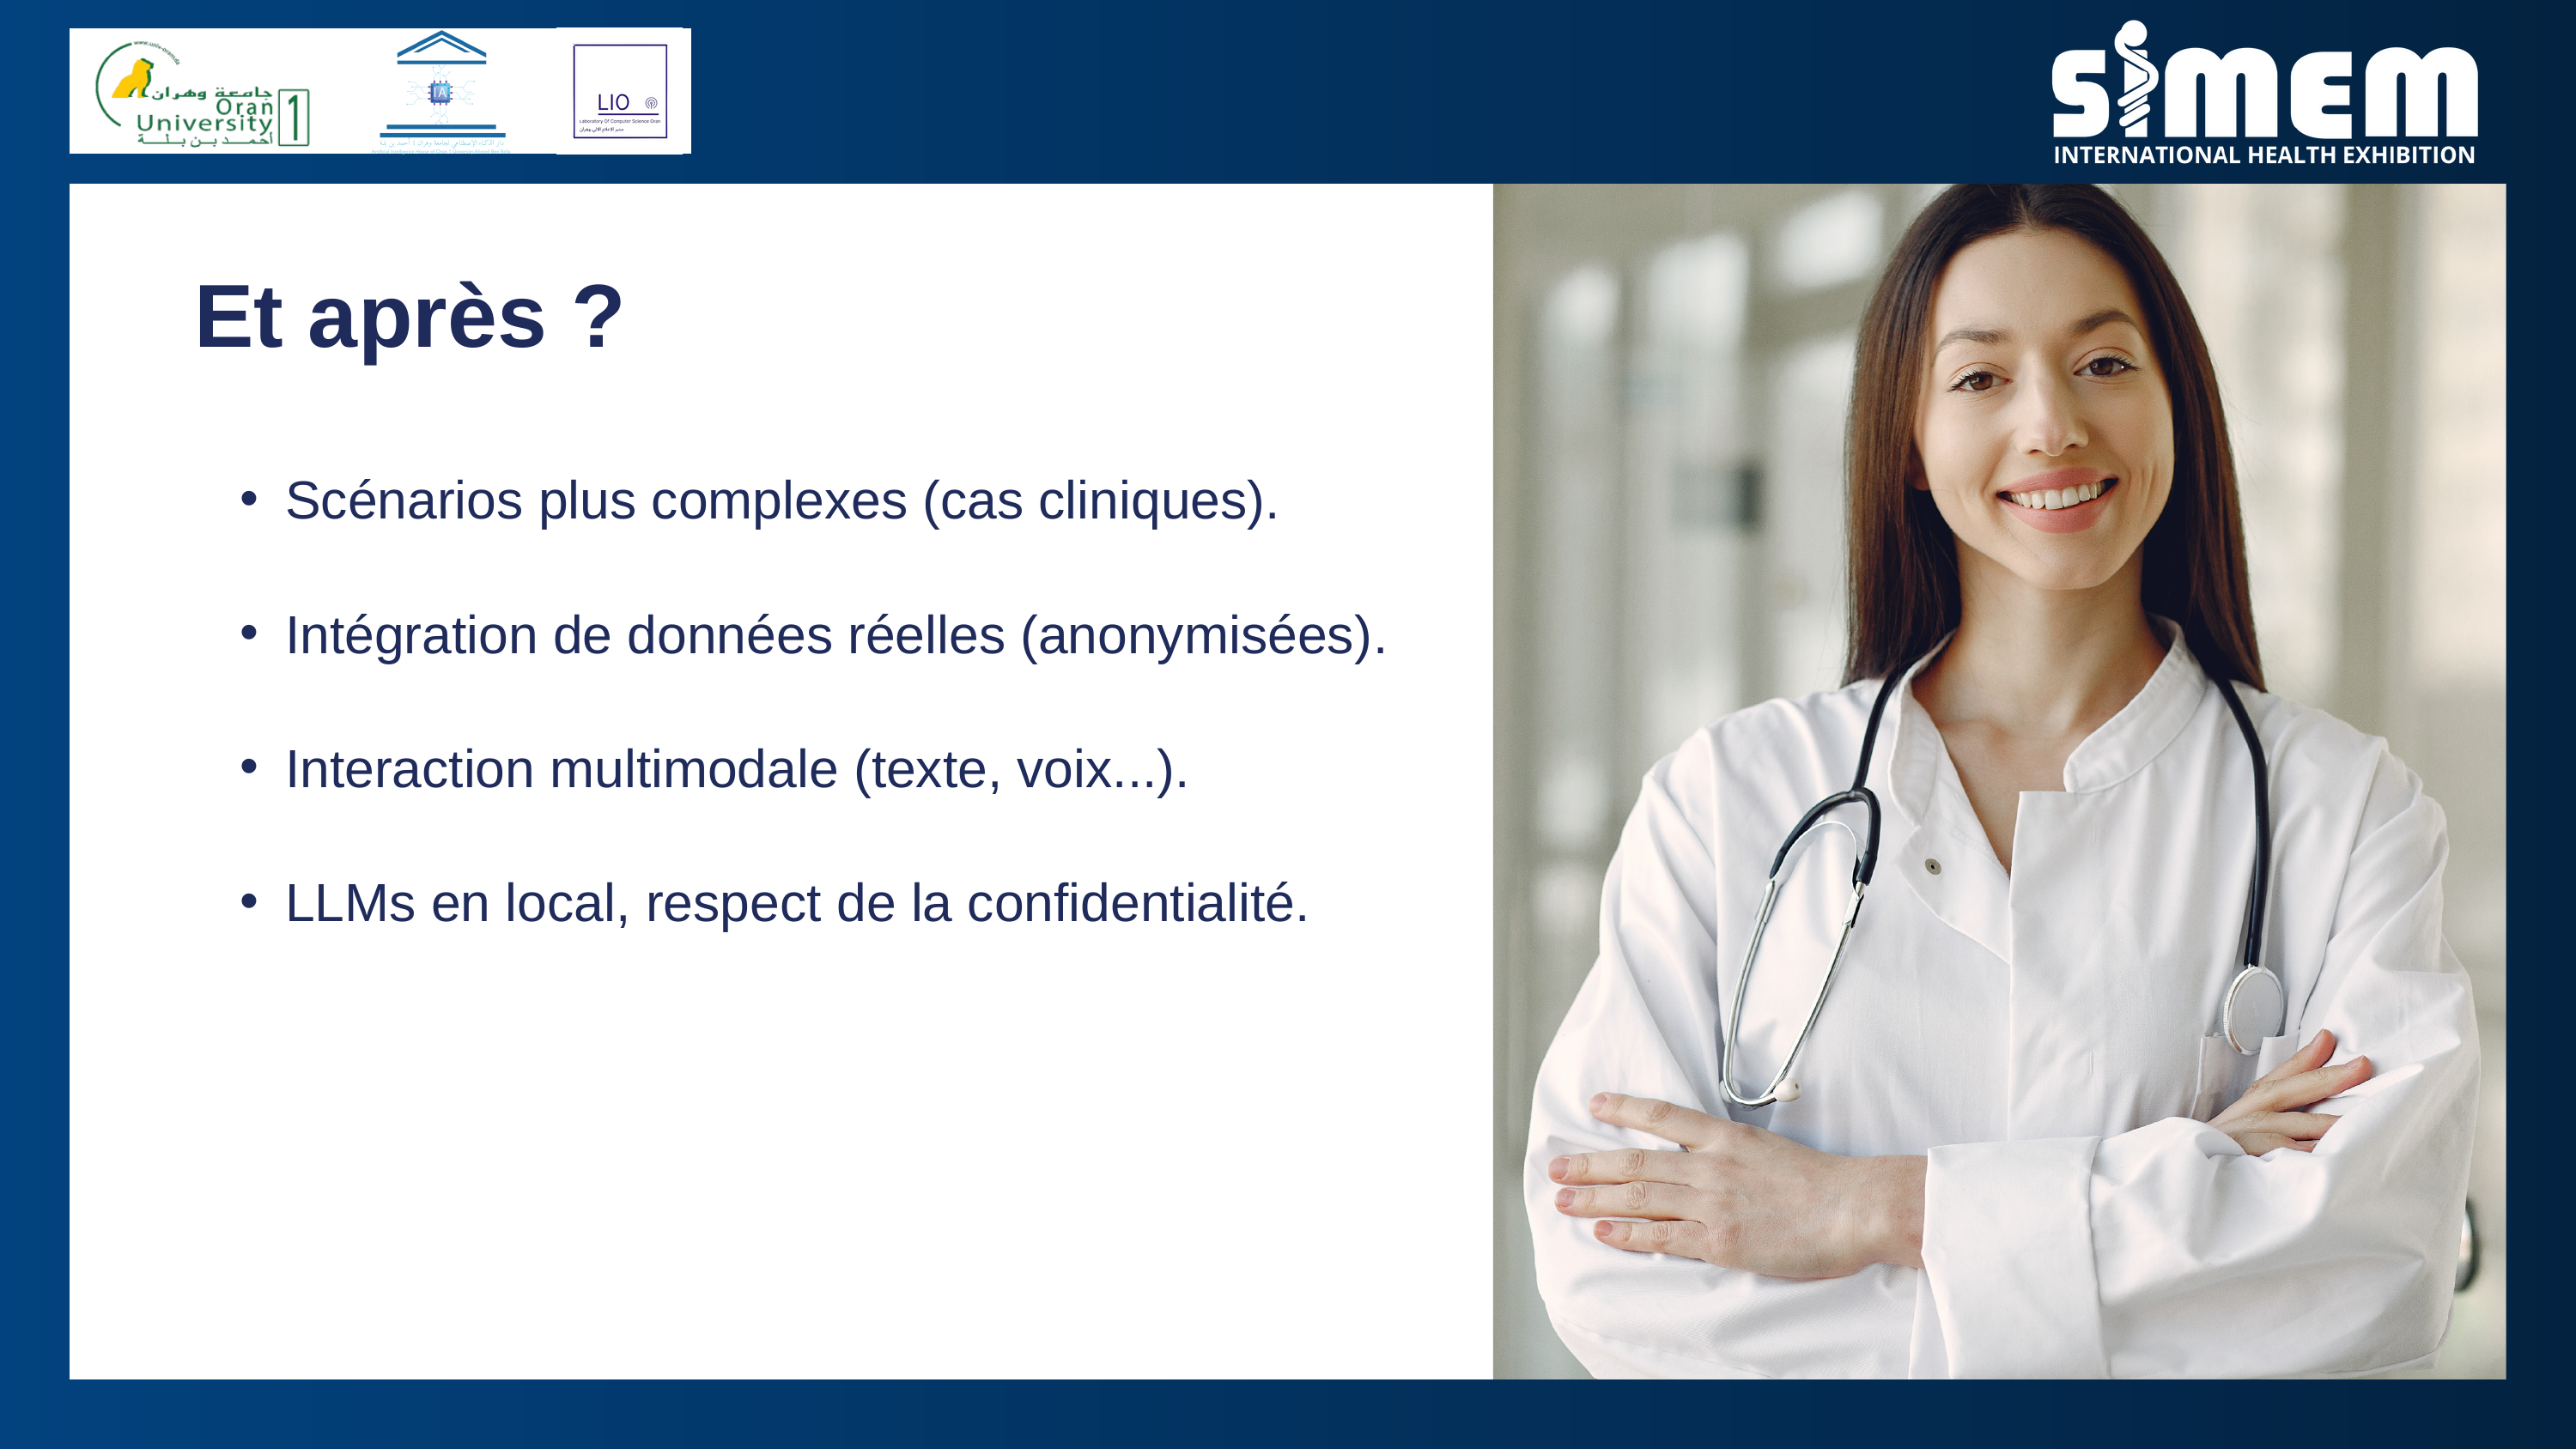

Et après ?
Scénarios plus complexes (cas cliniques).
Intégration de données réelles (anonymisées).
Interaction multimodale (texte, voix...).
LLMs en local, respect de la confidentialité.